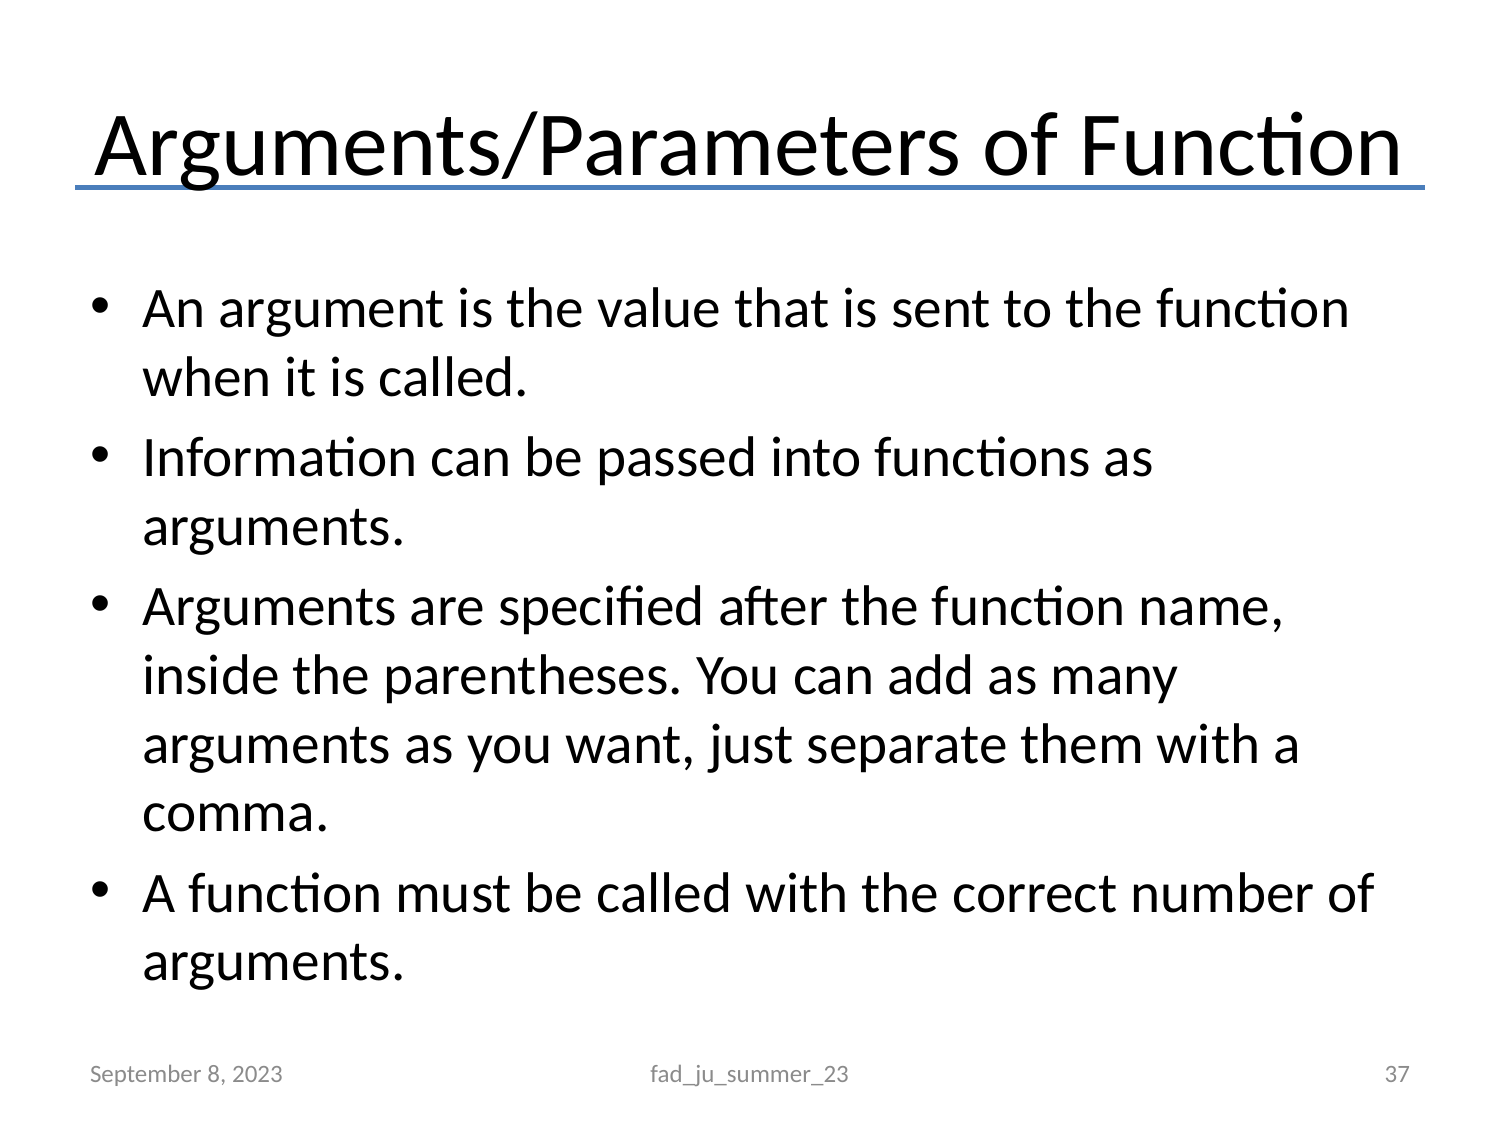

# Arguments/Parameters of Function
An argument is the value that is sent to the function when it is called.
Information can be passed into functions as arguments.
Arguments are specified after the function name, inside the parentheses. You can add as many arguments as you want, just separate them with a comma.
A function must be called with the correct number of arguments.
September 8, 2023
fad_ju_summer_23
37